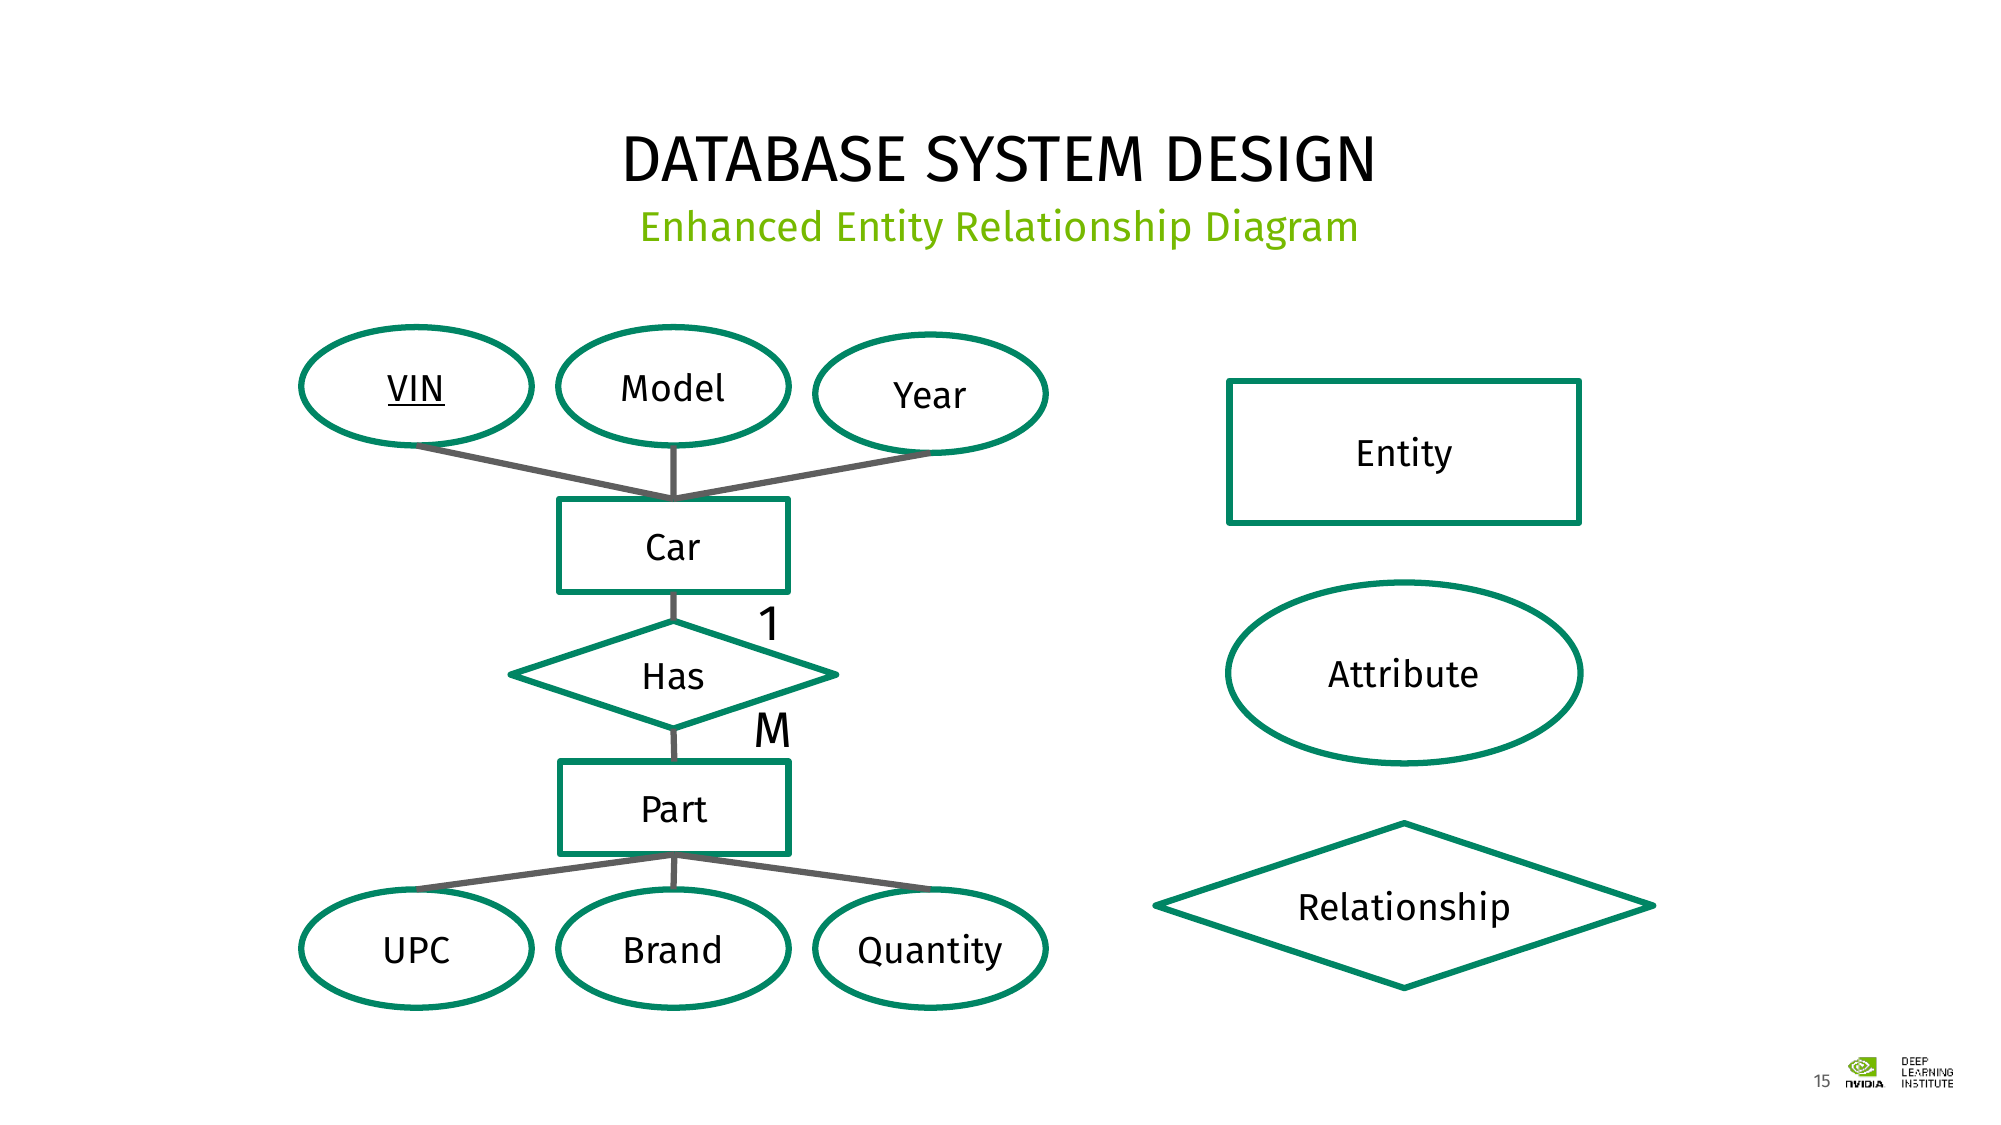

# Database System Design
Enhanced Entity Relationship Diagram
VIN
Model
Year
Entity
Car
Attribute
1
Has
M
Part
Relationship
UPC
Brand
Quantity